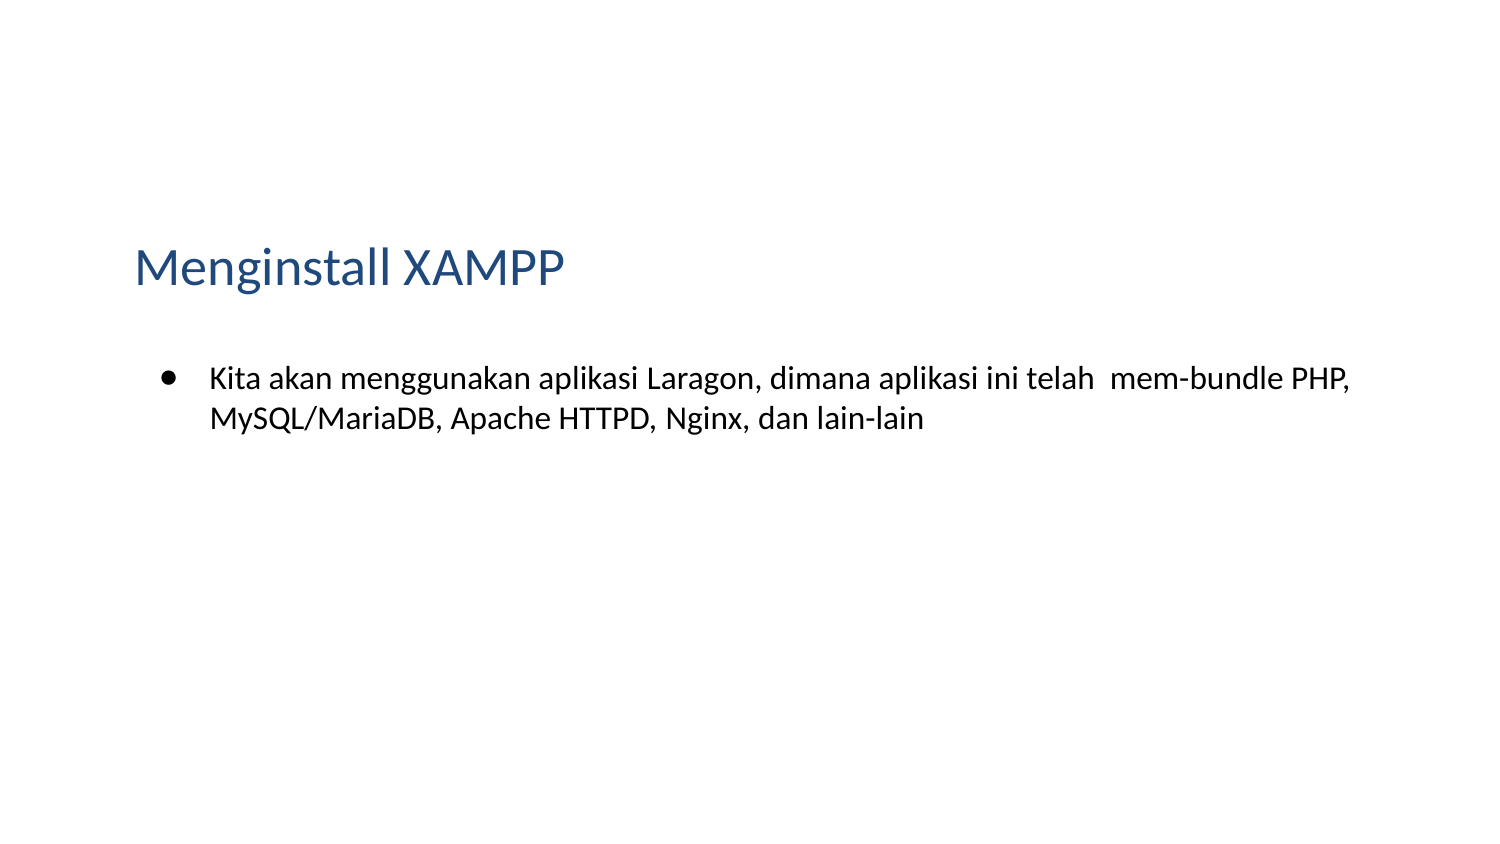

# Menginstall XAMPP
Kita akan menggunakan aplikasi Laragon, dimana aplikasi ini telah  mem-bundle PHP, MySQL/MariaDB, Apache HTTPD, Nginx, dan lain-lain